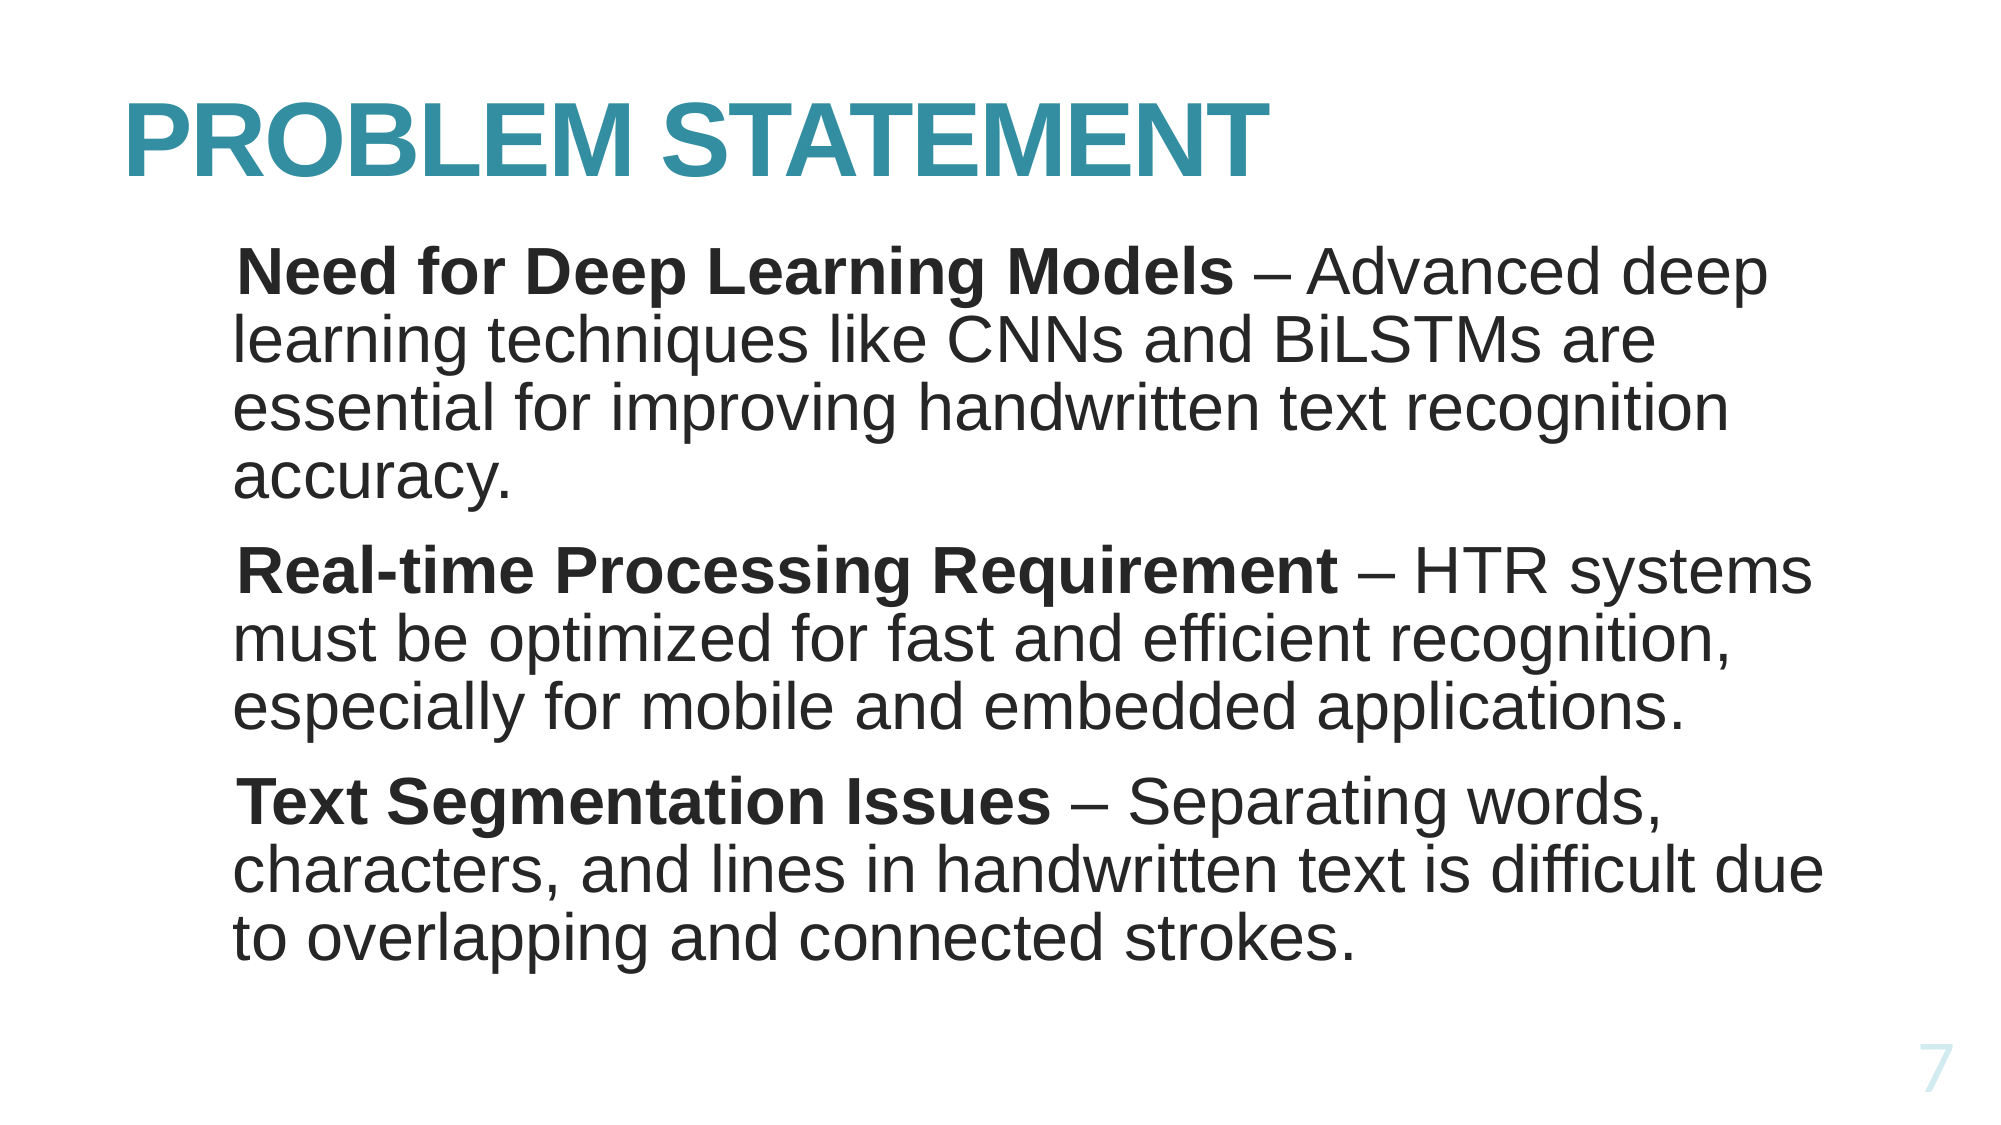

# PROBLEM STATEMENT
Need for Deep Learning Models – Advanced deep learning techniques like CNNs and BiLSTMs are essential for improving handwritten text recognition accuracy.
Real-time Processing Requirement – HTR systems must be optimized for fast and efficient recognition, especially for mobile and embedded applications.
Text Segmentation Issues – Separating words, characters, and lines in handwritten text is difficult due to overlapping and connected strokes.
7